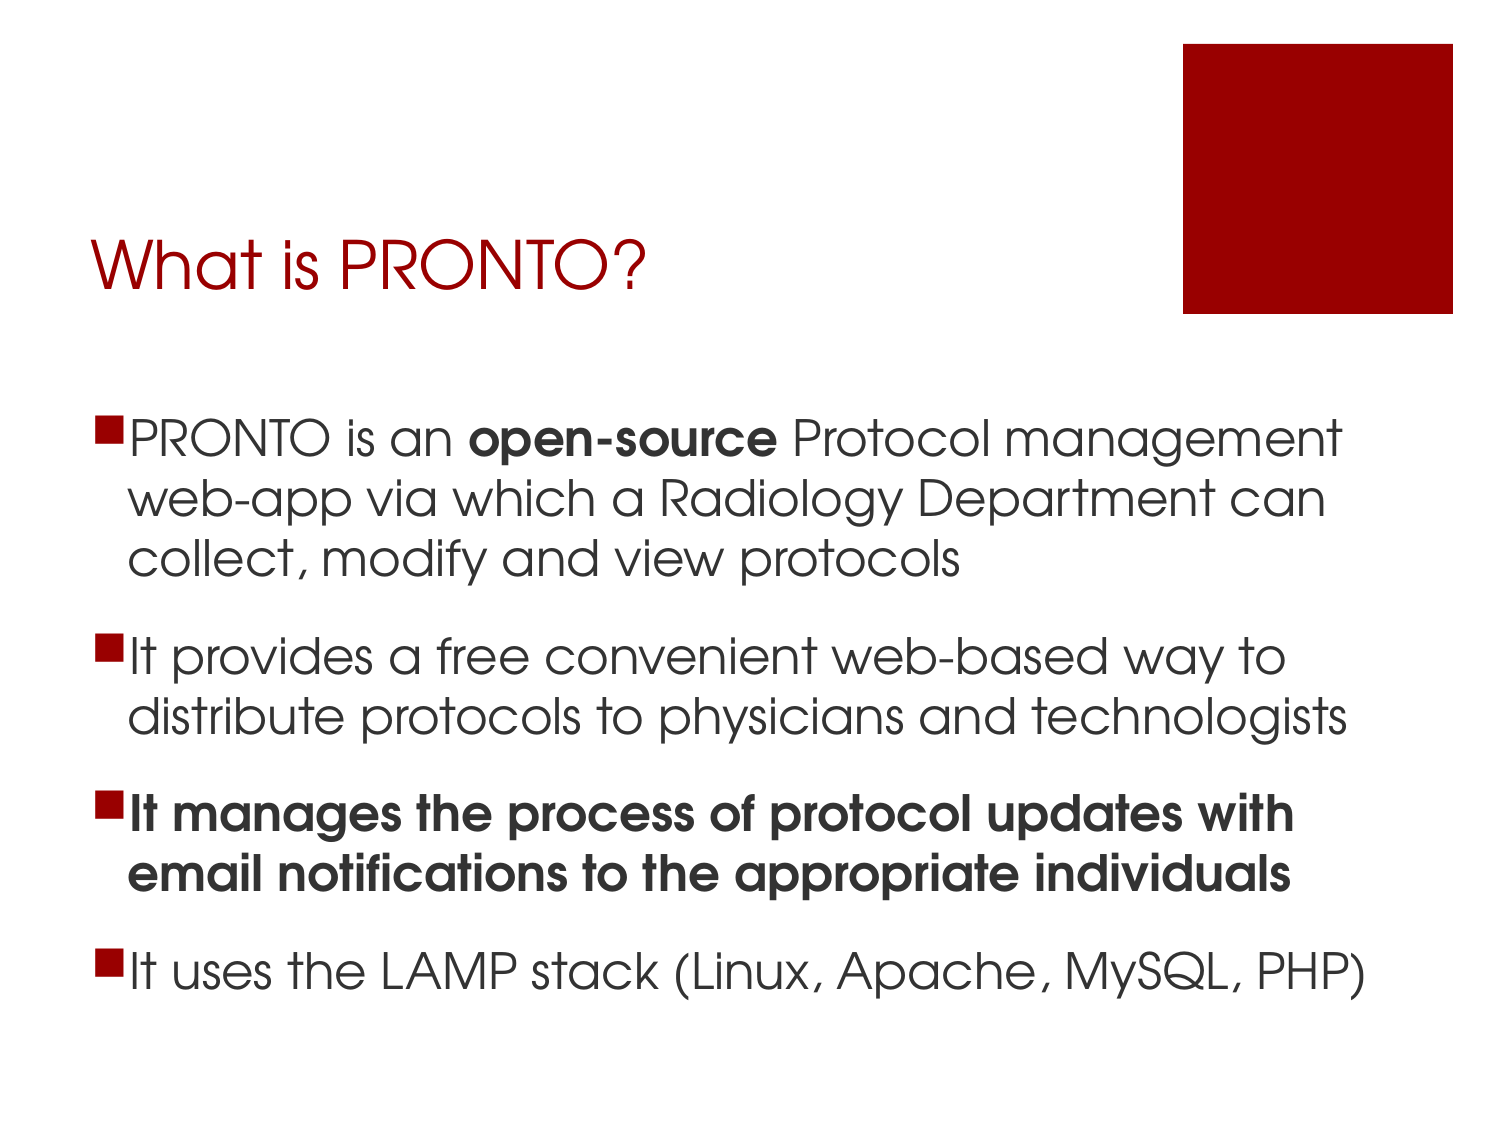

# What is PRONTO?
PRONTO is an open-source Protocol management web-app via which a Radiology Department can collect, modify and view protocols
It provides a free convenient web-based way to distribute protocols to physicians and technologists
It manages the process of protocol updates with email notifications to the appropriate individuals
It uses the LAMP stack (Linux, Apache, MySQL, PHP)